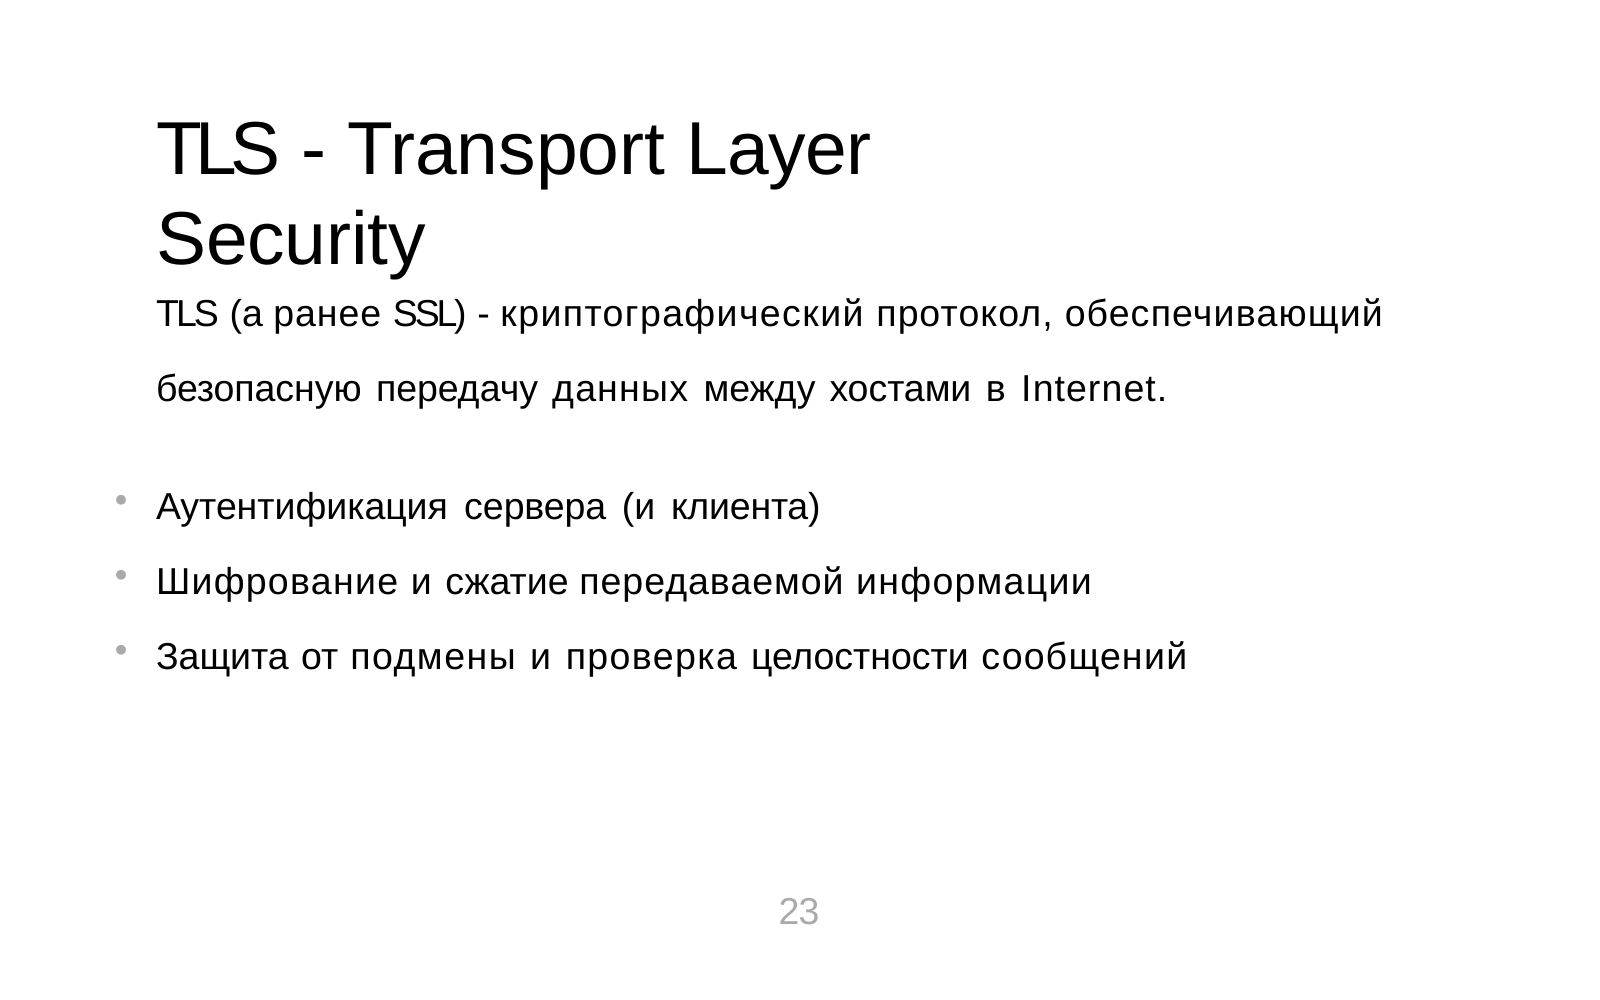

# TLS - Transport Layer Security
TLS (а ранее SSL) - криптографический протокол, обеспечивающий
безопасную передачу данных между хостами в Internet.

Аутентификация сервера (и клиента)
Шифрование и сжатие передаваемой информации
Защита от подмены и проверка целостности сообщений
23